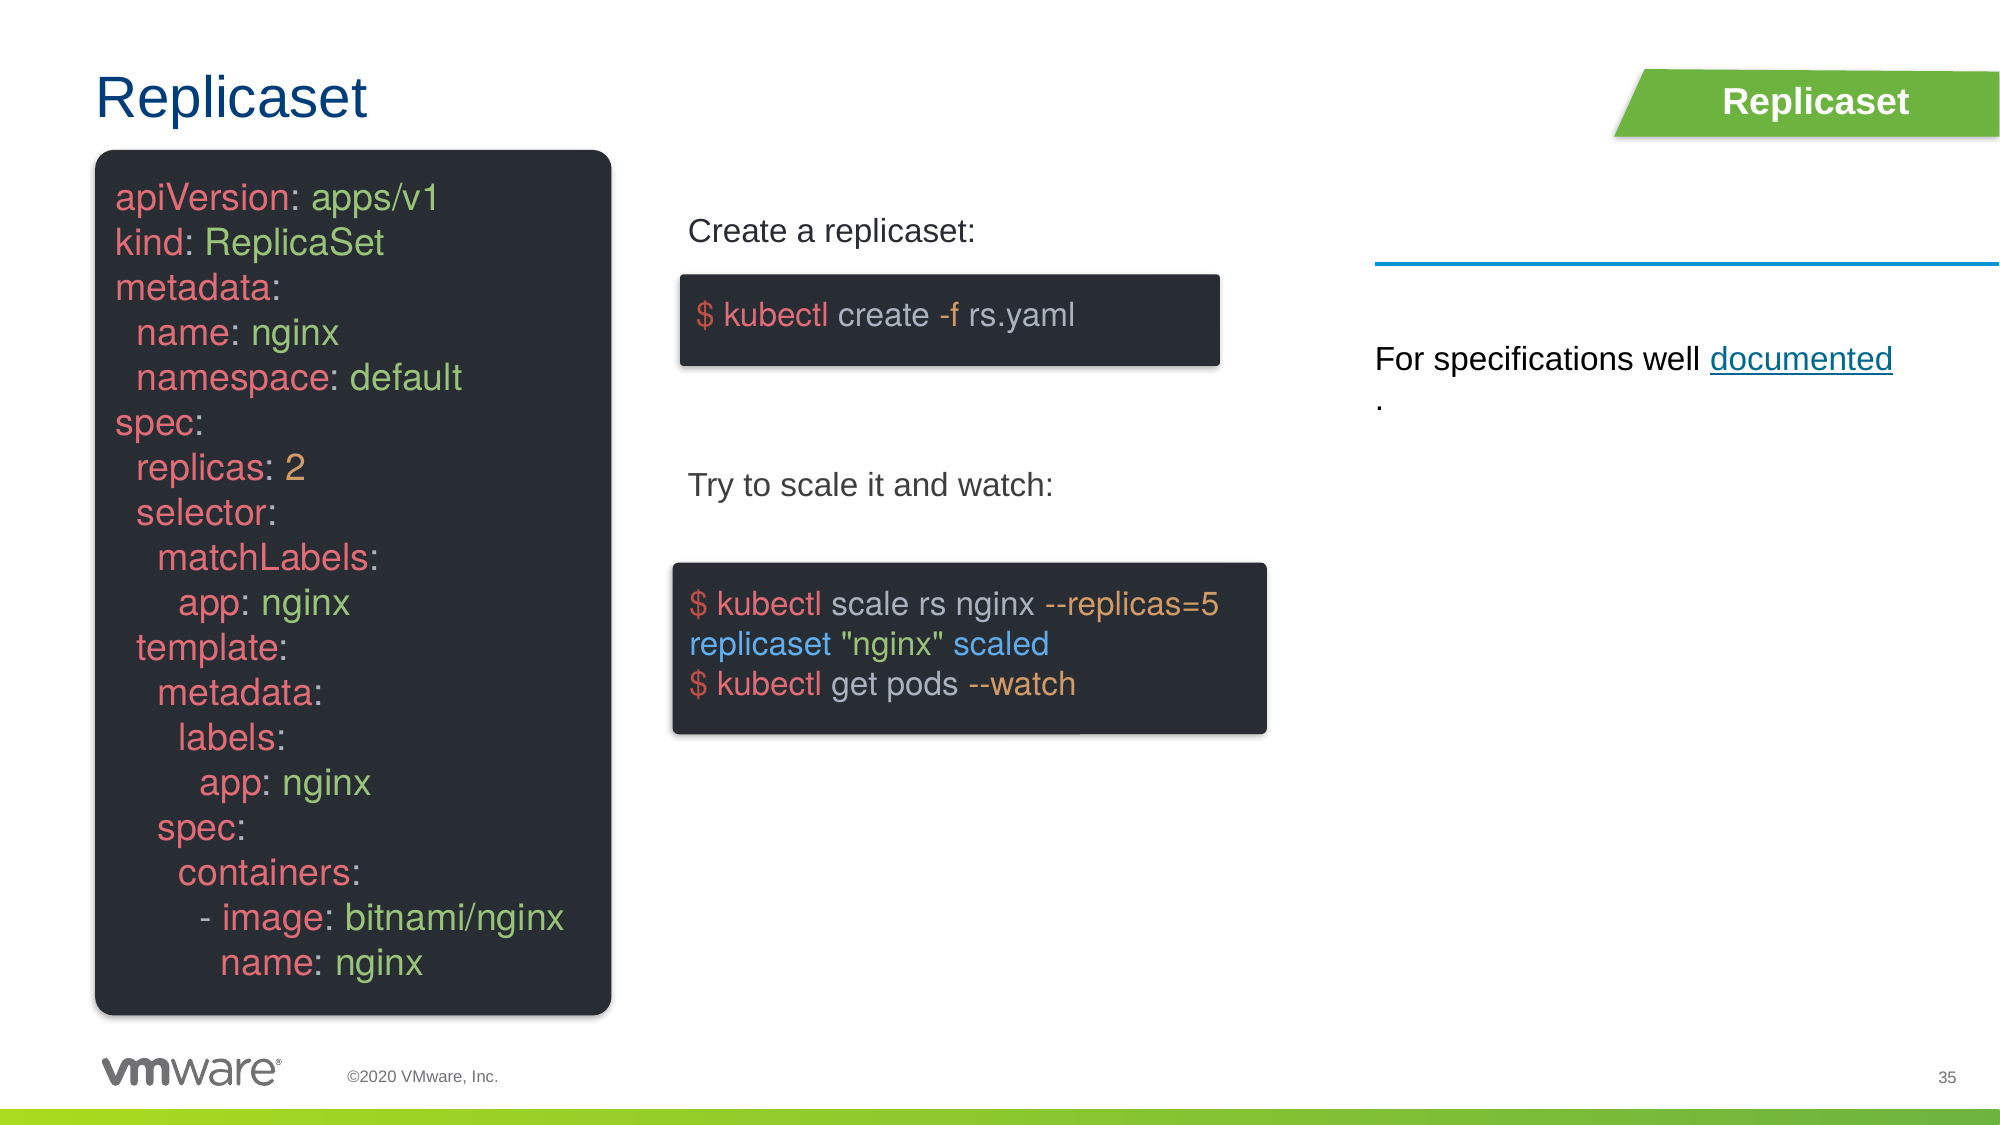

# Replicaset
Replicaset
apiVersion: apps/v1
kind: ReplicaSet
metadata:
  name: nginx
  namespace: default
spec:
  replicas: 2
  selector:
    matchLabels:
      app: nginx
  template:
    metadata:
      labels:
        app: nginx
    spec:
      containers:
        - image: bitnami/nginx
          name: nginx

Create a replicaset:
For specifications well documented.
$ kubectl create -f rs.yaml

Try to scale it and watch:

$ kubectl scale rs nginx --replicas=5
replicaset "nginx" scaled
$ kubectl get pods --watch